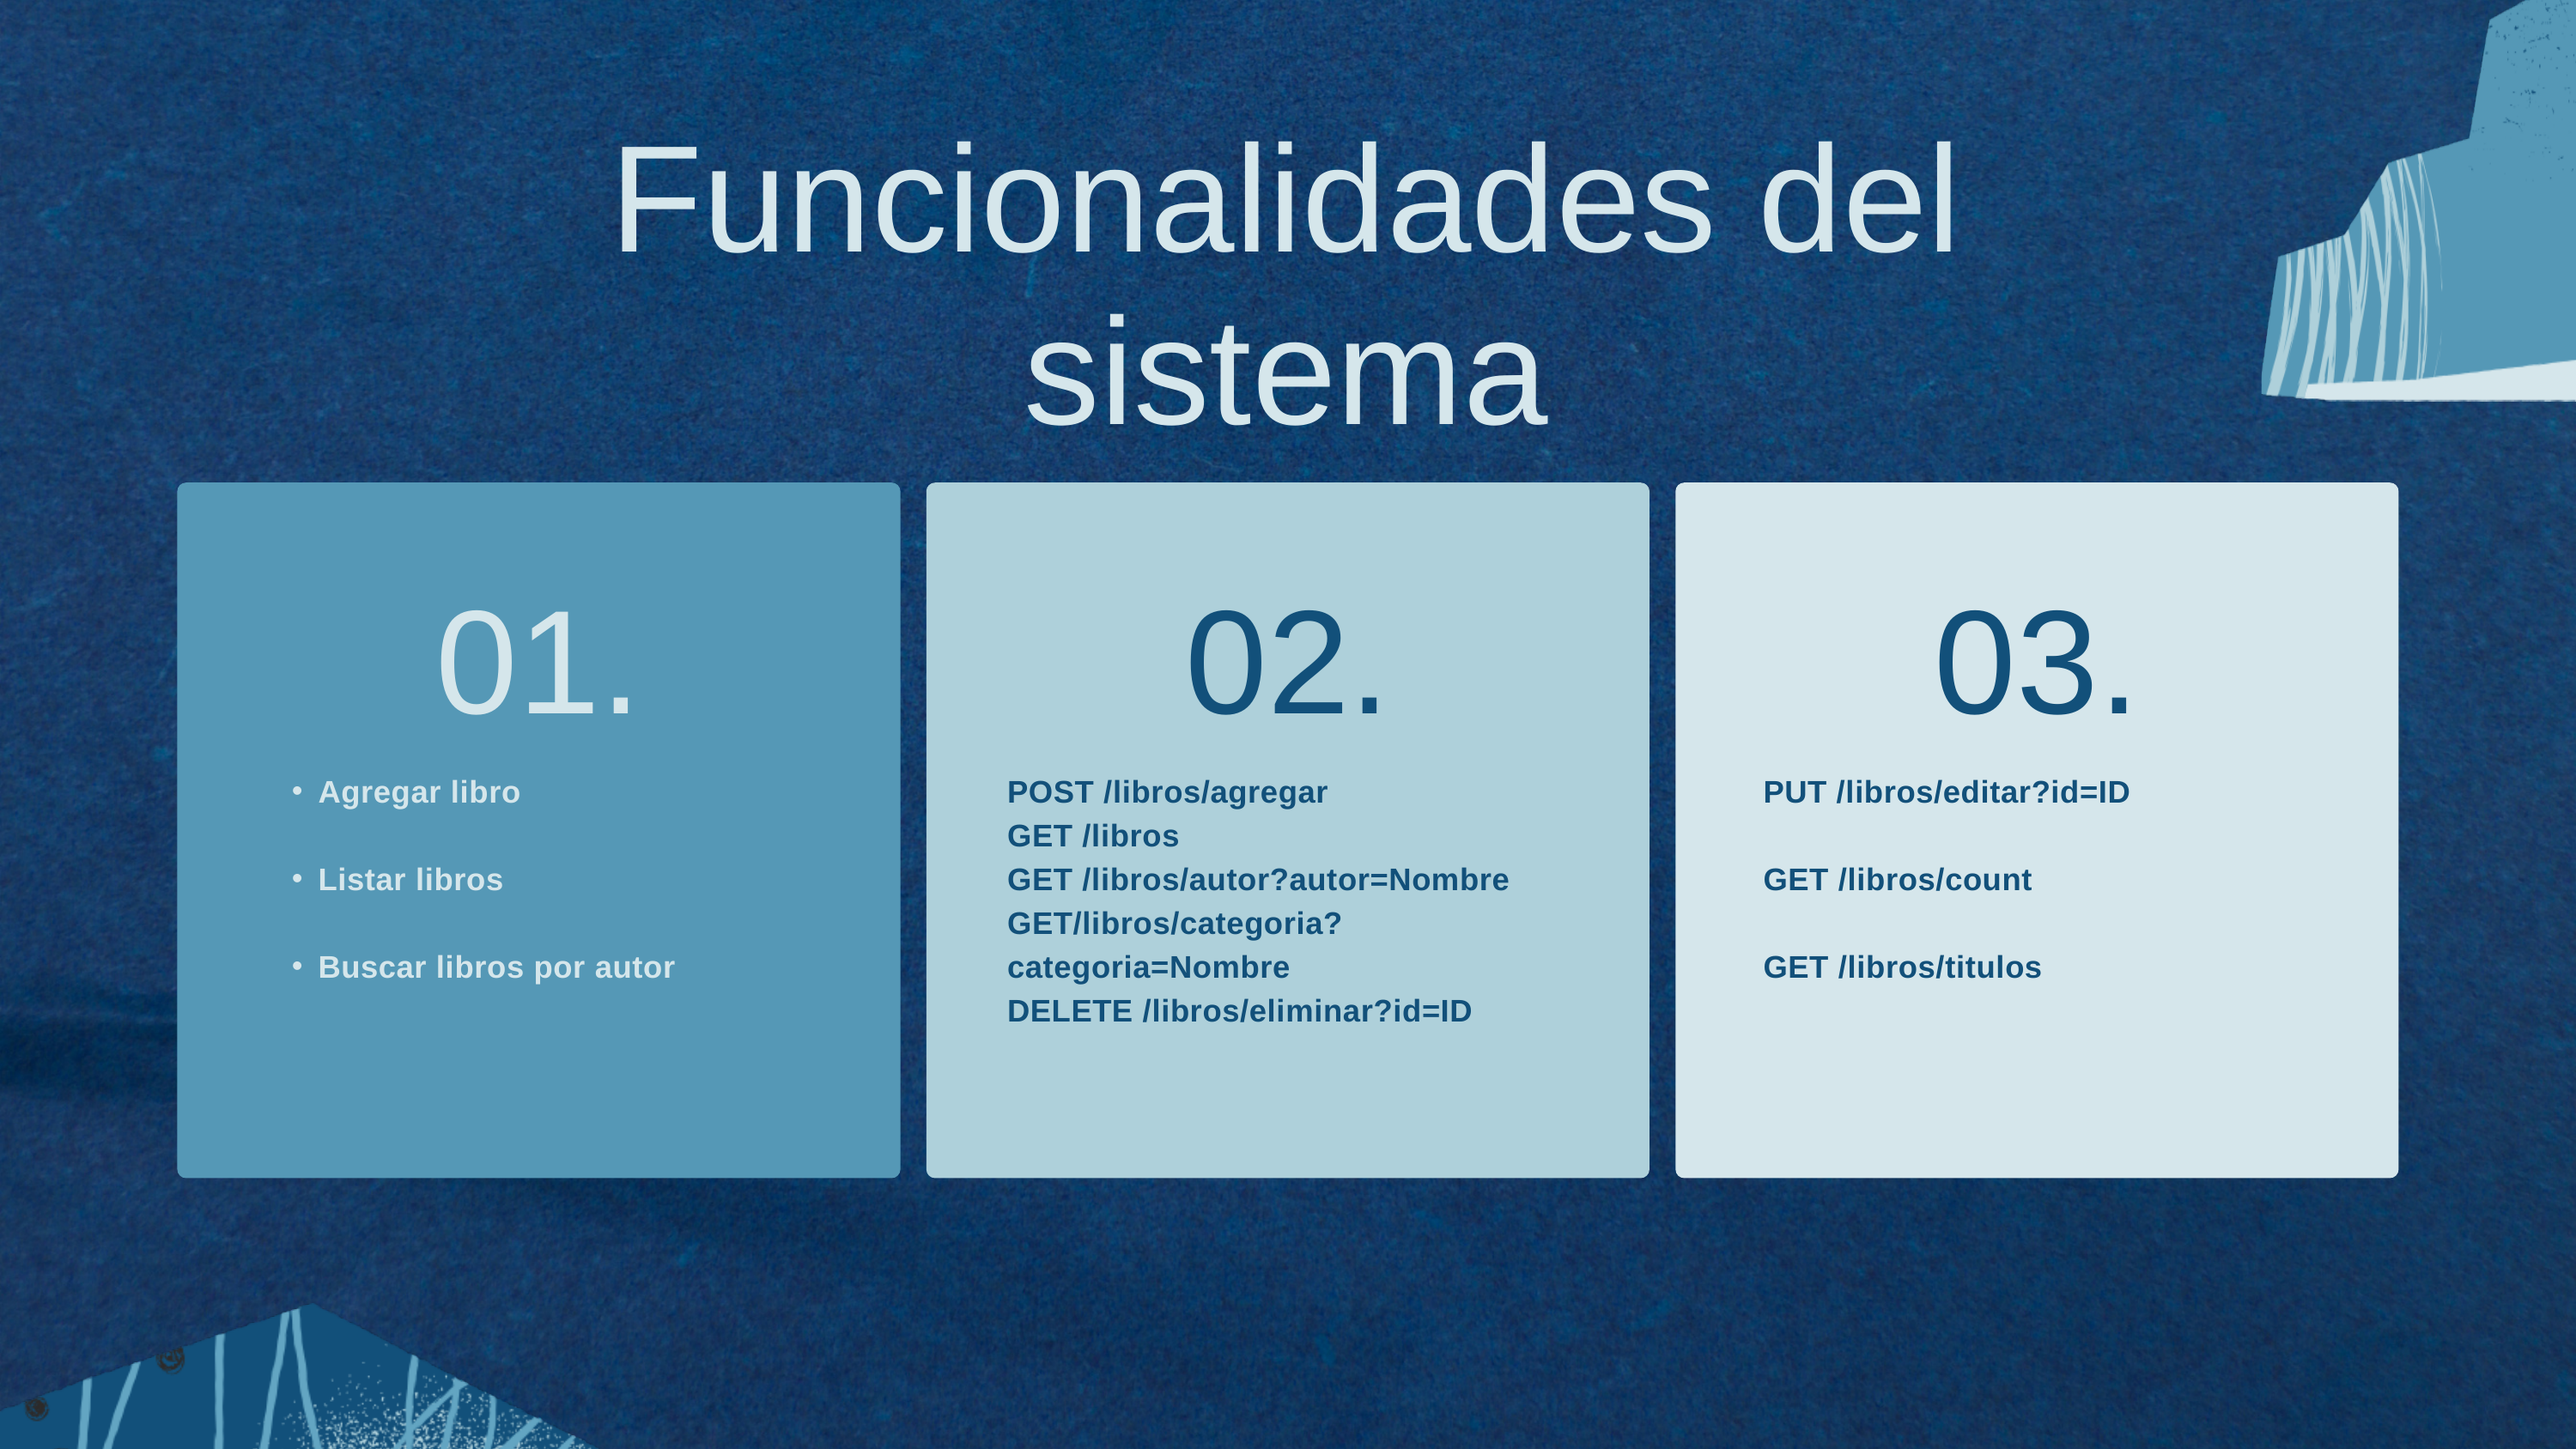

Funcionalidades del sistema

01.
02.
03.
Agregar libro

Listar libros

Buscar libros por autor
POST /libros/agregar
GET /libros
GET /libros/autor?autor=Nombre
GET/libros/categoria?categoria=Nombre
DELETE /libros/eliminar?id=ID

PUT /libros/editar?id=ID

GET /libros/count

GET /libros/titulos